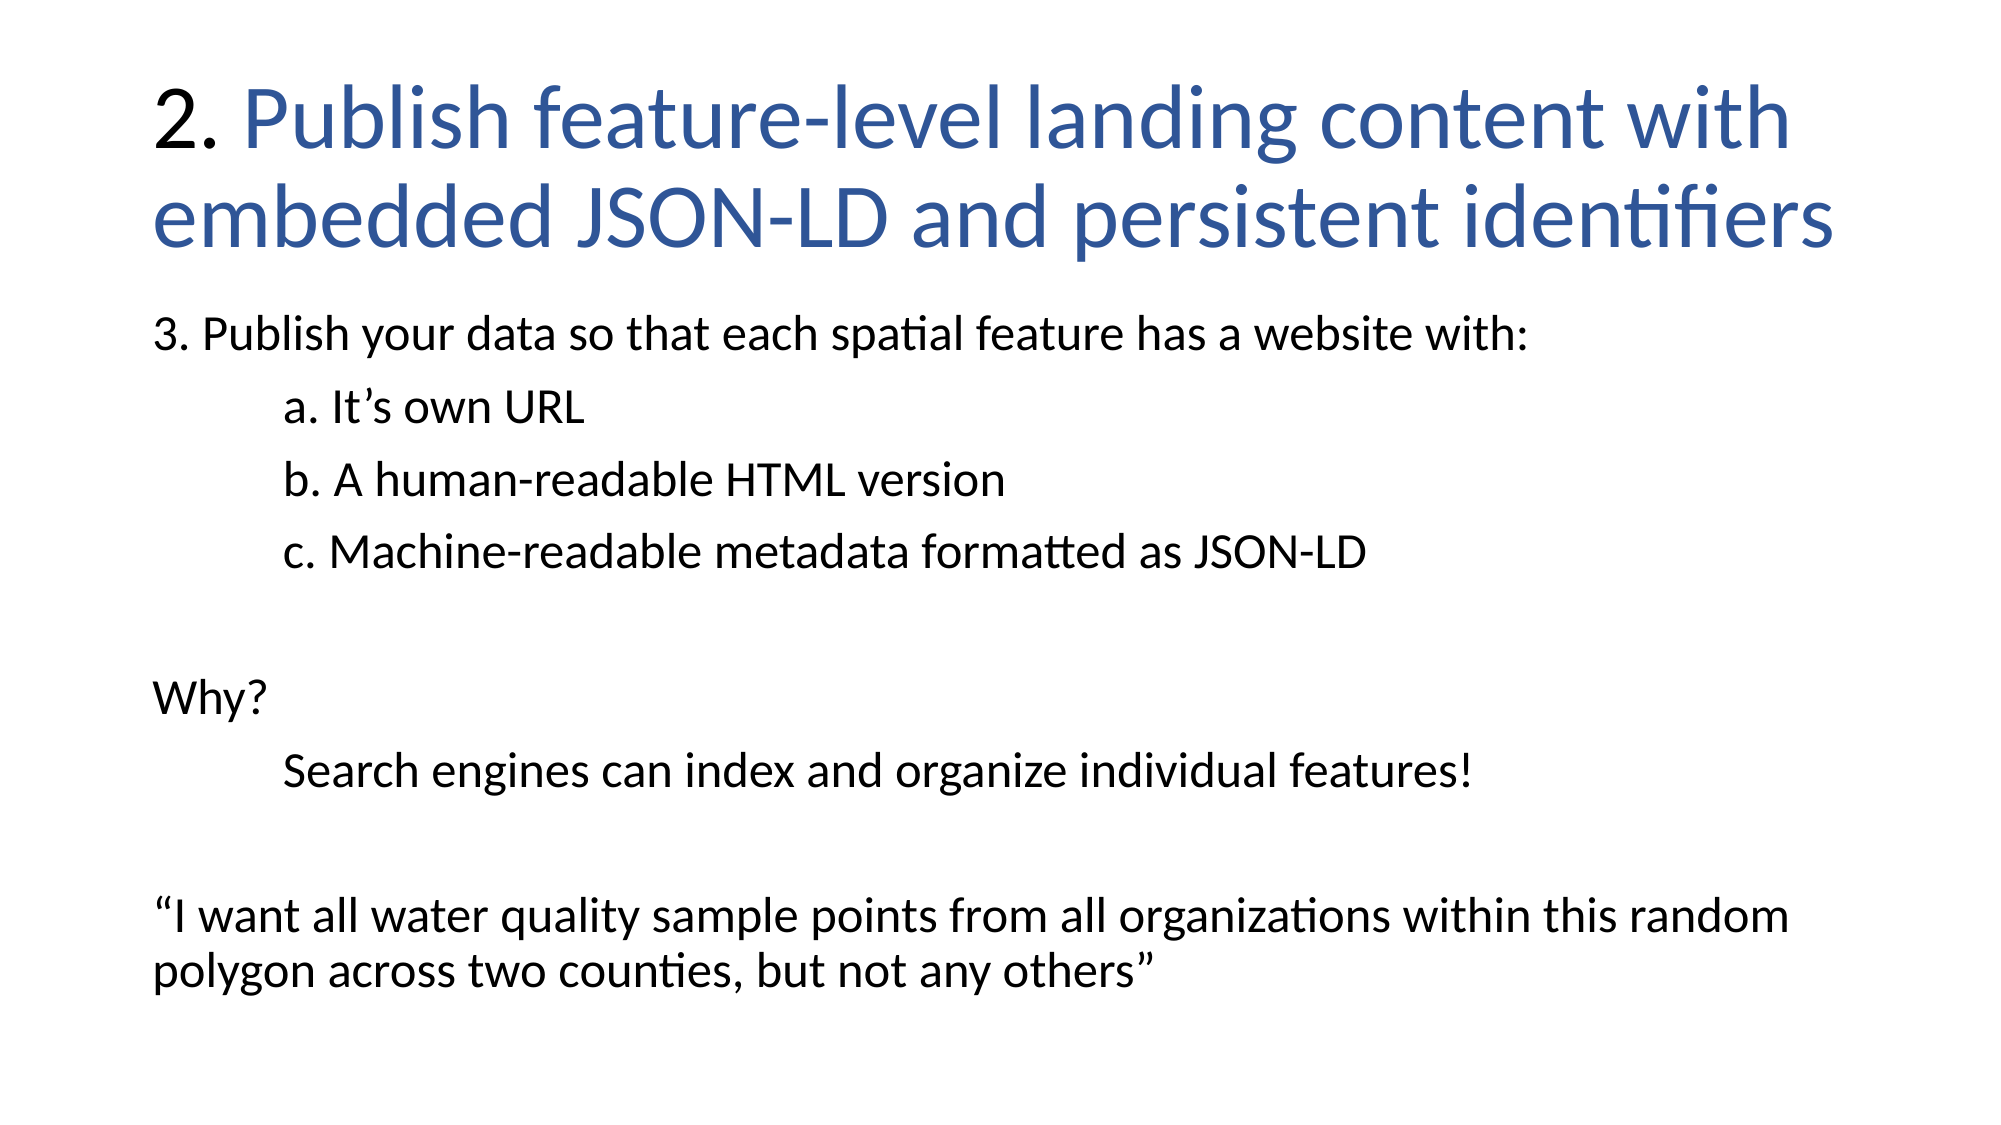

# 2. Publish feature-level landing content with embedded JSON-LD and persistent identifiers
3. Publish your data so that each spatial feature has a website with:
	a. It’s own URL
	b. A human-readable HTML version
	c. Machine-readable metadata formatted as JSON-LD

Why?
	Search engines can index and organize individual features!

“I want all water quality sample points from all organizations within this random polygon across two counties, but not any others”